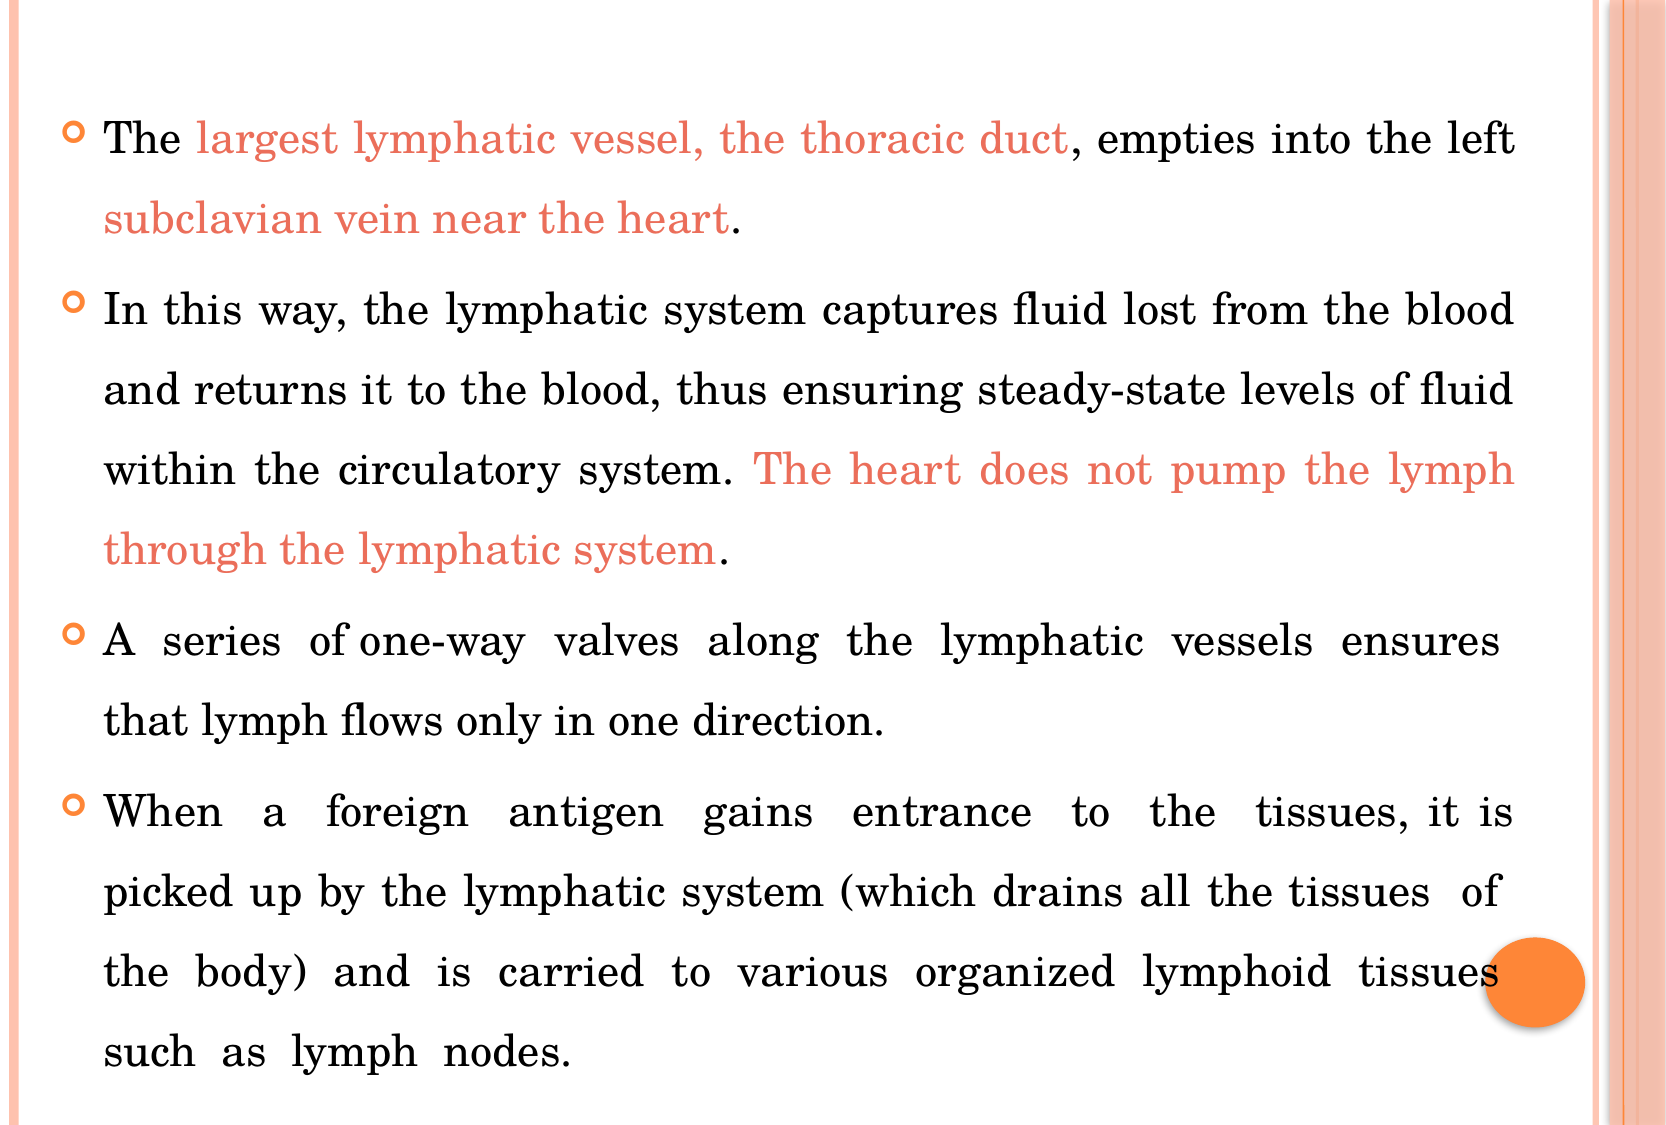

The largest lymphatic vessel, the thoracic duct, empties into the left subclavian vein near the heart.
In this way, the lymphatic system captures fluid lost from the blood and returns it to the blood, thus ensuring steady-state levels of fluid within the circulatory system. The heart does not pump the lymph through the lymphatic system.
A  series  of one-way  valves  along  the  lymphatic  vessels  ensures  that lymph flows only in one direction.
When  a  foreign  antigen  gains  entrance  to  the  tissues, it is picked up by the lymphatic system (which drains all the tissues  of  the  body)  and  is  carried  to  various  organized  lymphoid  tissues  such  as  lymph  nodes.